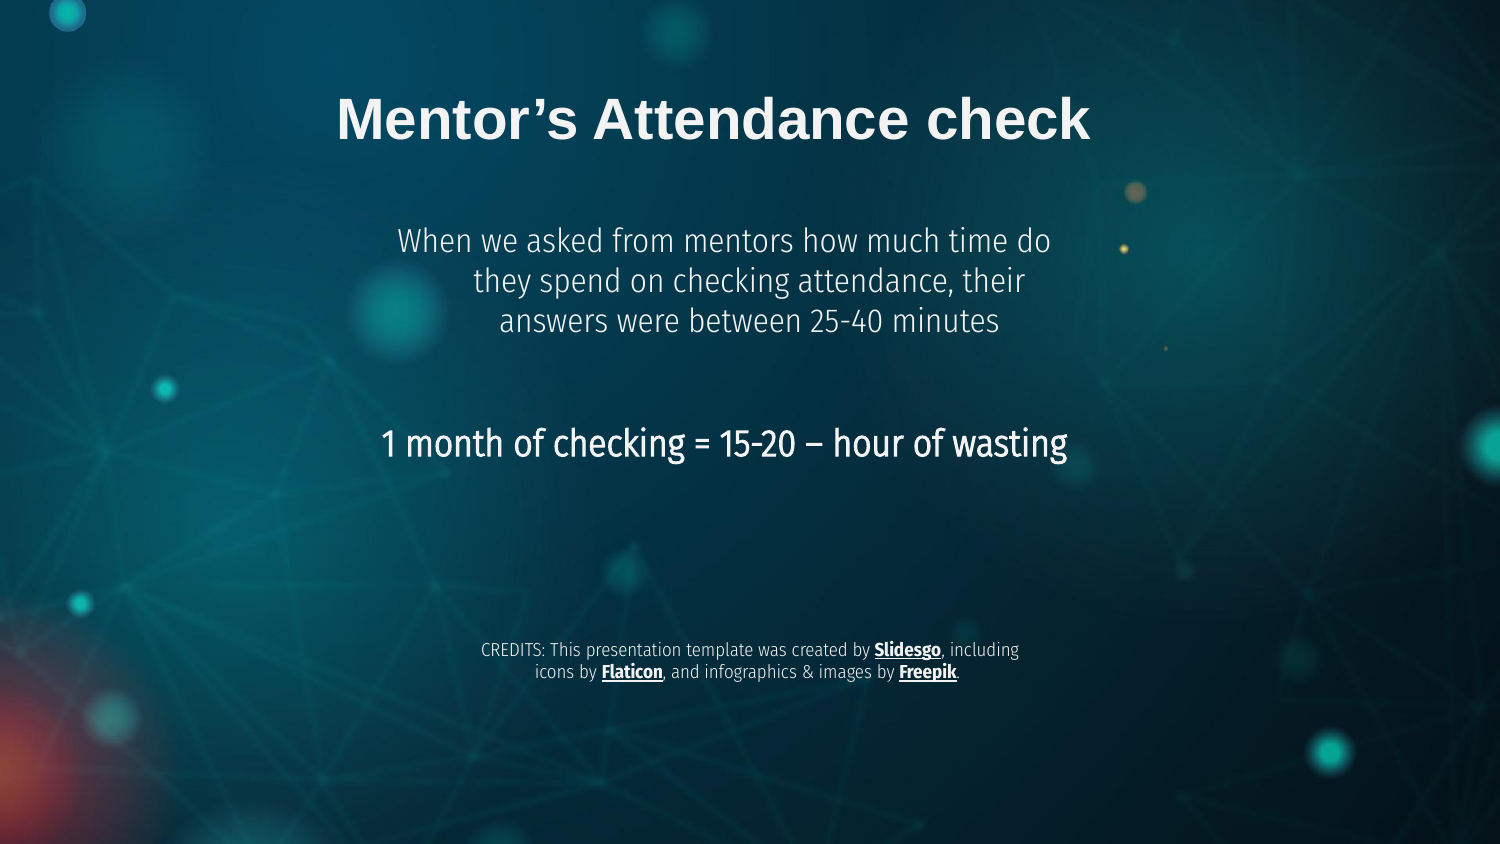

# Mentor’s Attendance check
When we asked from mentors how much time do they spend on checking attendance, their answers were between 25-40 minutes

1 month of checking = 15-20 – hour of wasting